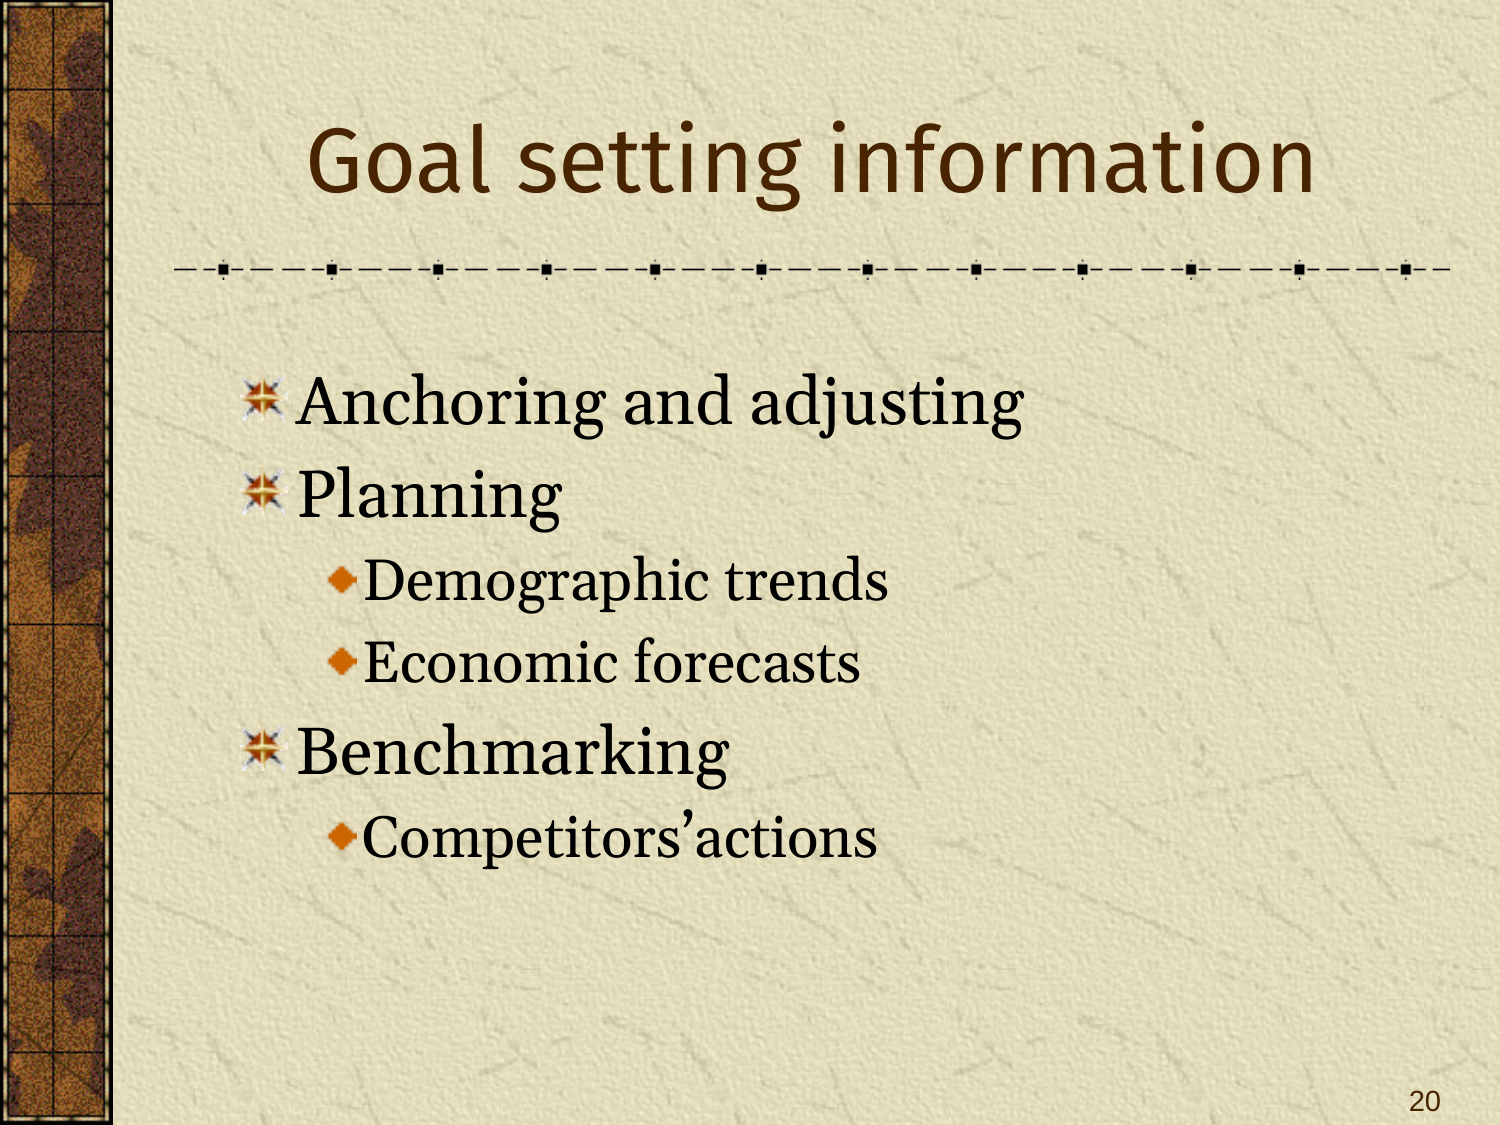

# Goal setting information
Anchoring and adjusting
Planning
Demographic trends
Economic forecasts
Benchmarking
Competitors’actions
20